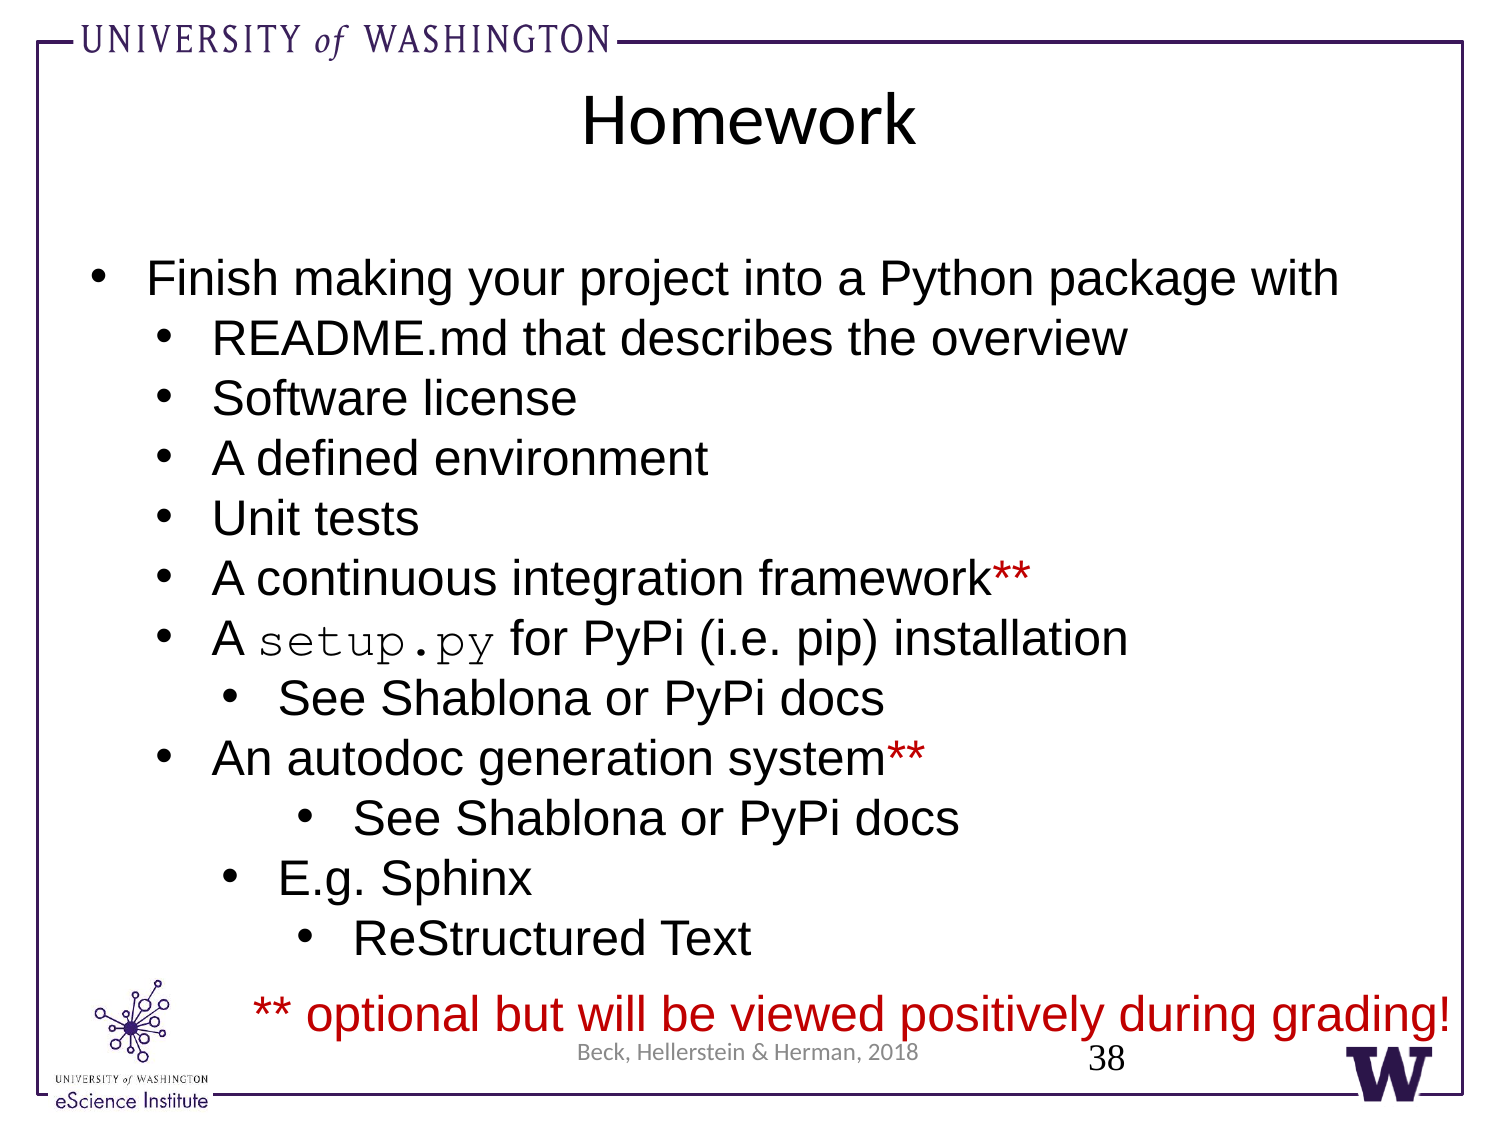

Homework
Finish making your project into a Python package with
README.md that describes the overview
Software license
A defined environment
Unit tests
A continuous integration framework**
A setup.py for PyPi (i.e. pip) installation
See Shablona or PyPi docs
An autodoc generation system**
See Shablona or PyPi docs
E.g. Sphinx
ReStructured Text

** optional but will be viewed positively during grading!
38
Beck, Hellerstein & Herman, 2018